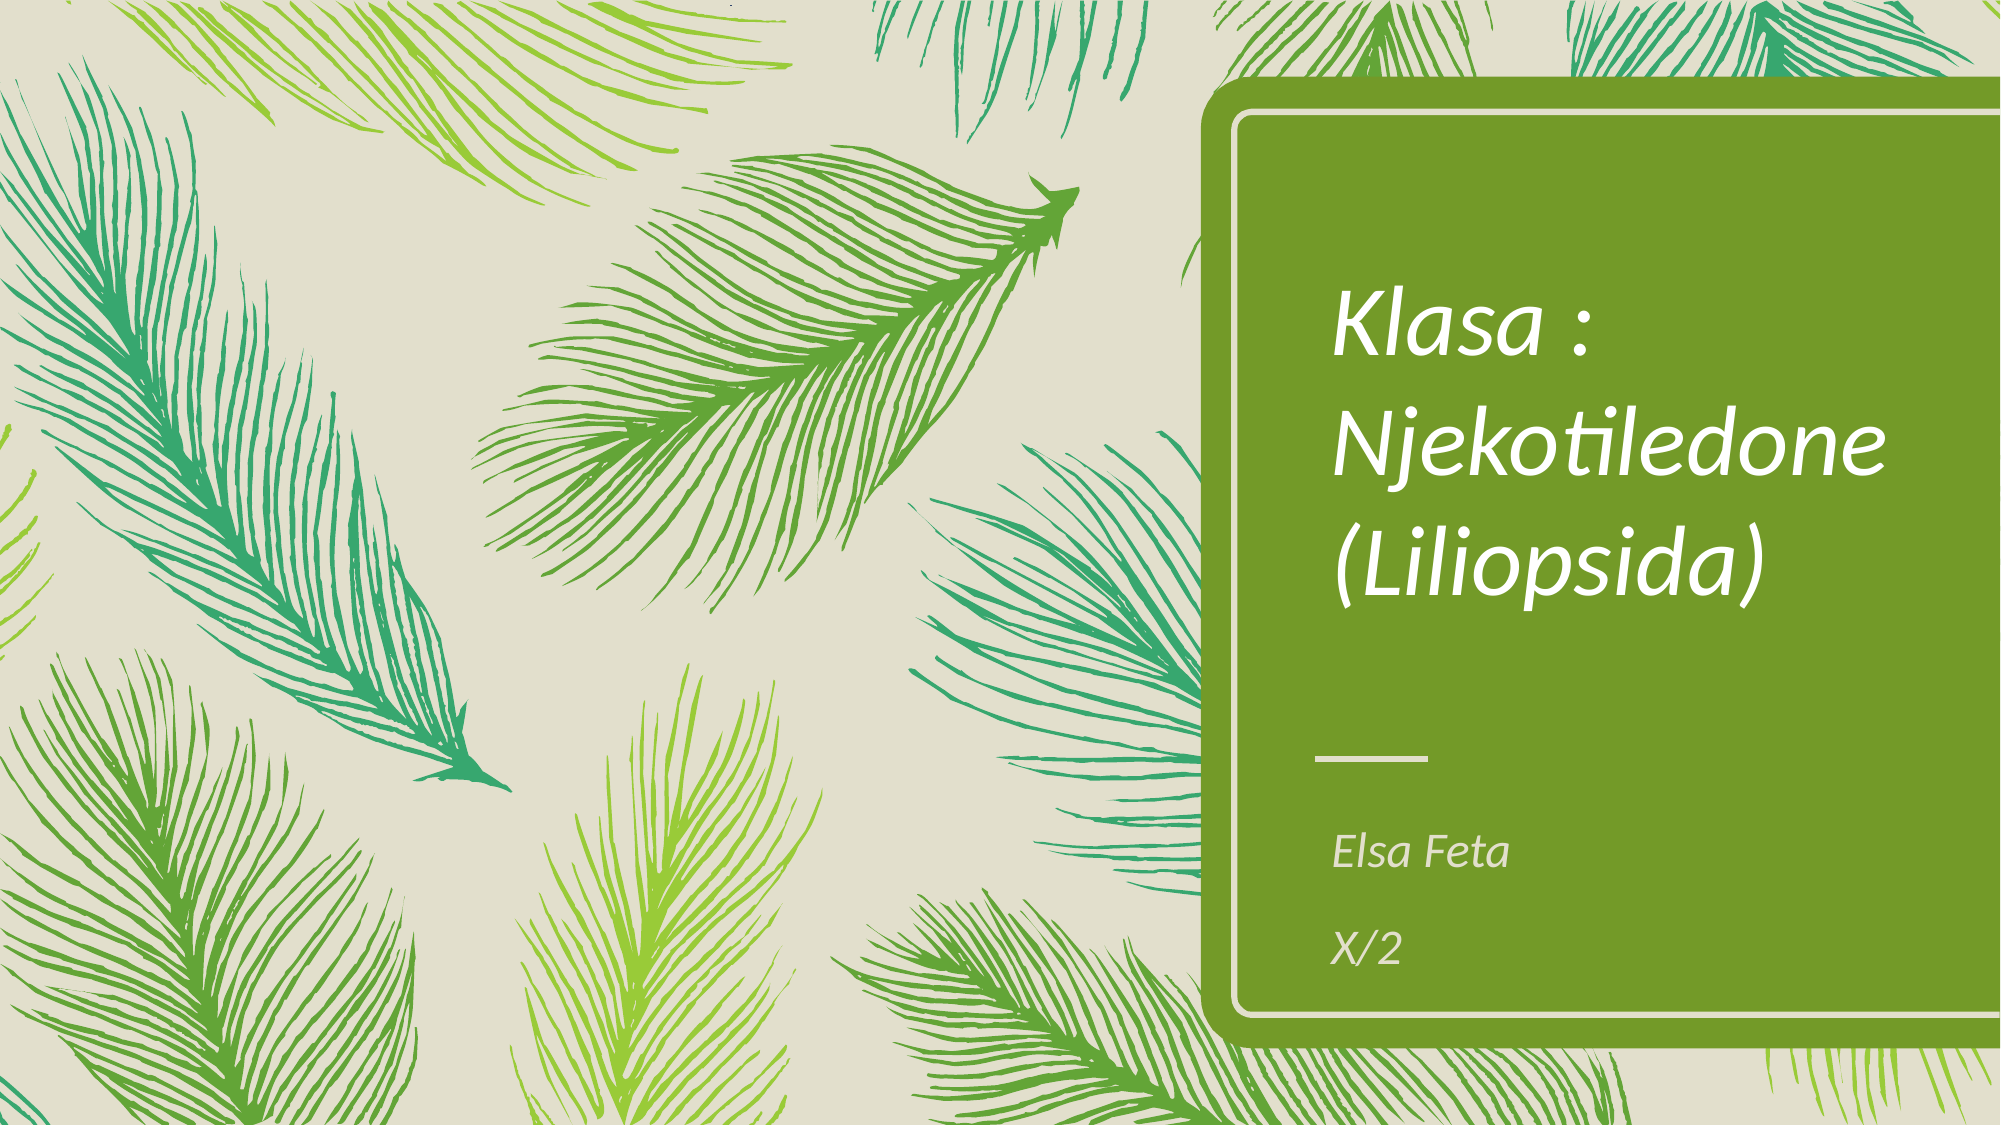

#
Klasa : Njekotiledone (Liliopsida)
Elsa Feta
X/2